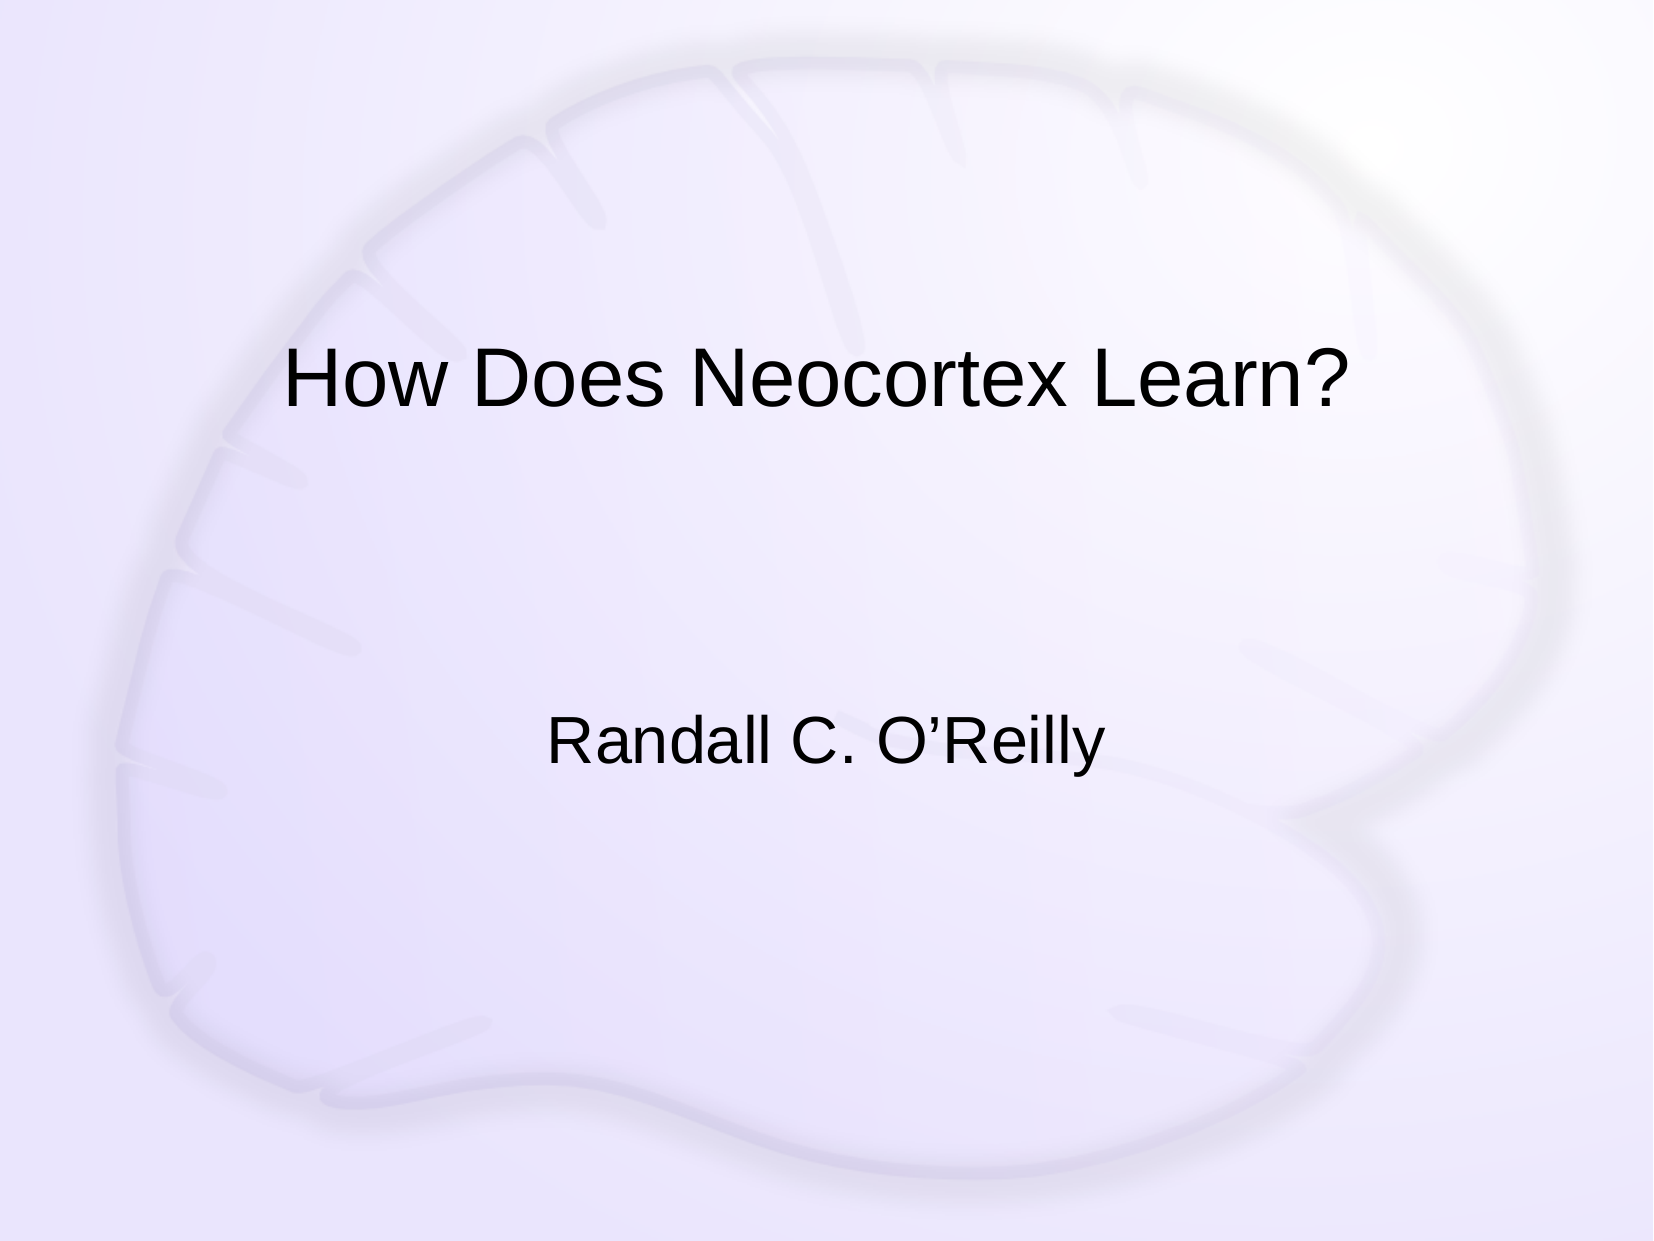

# How Does Neocortex Learn?
Randall C. O’Reilly